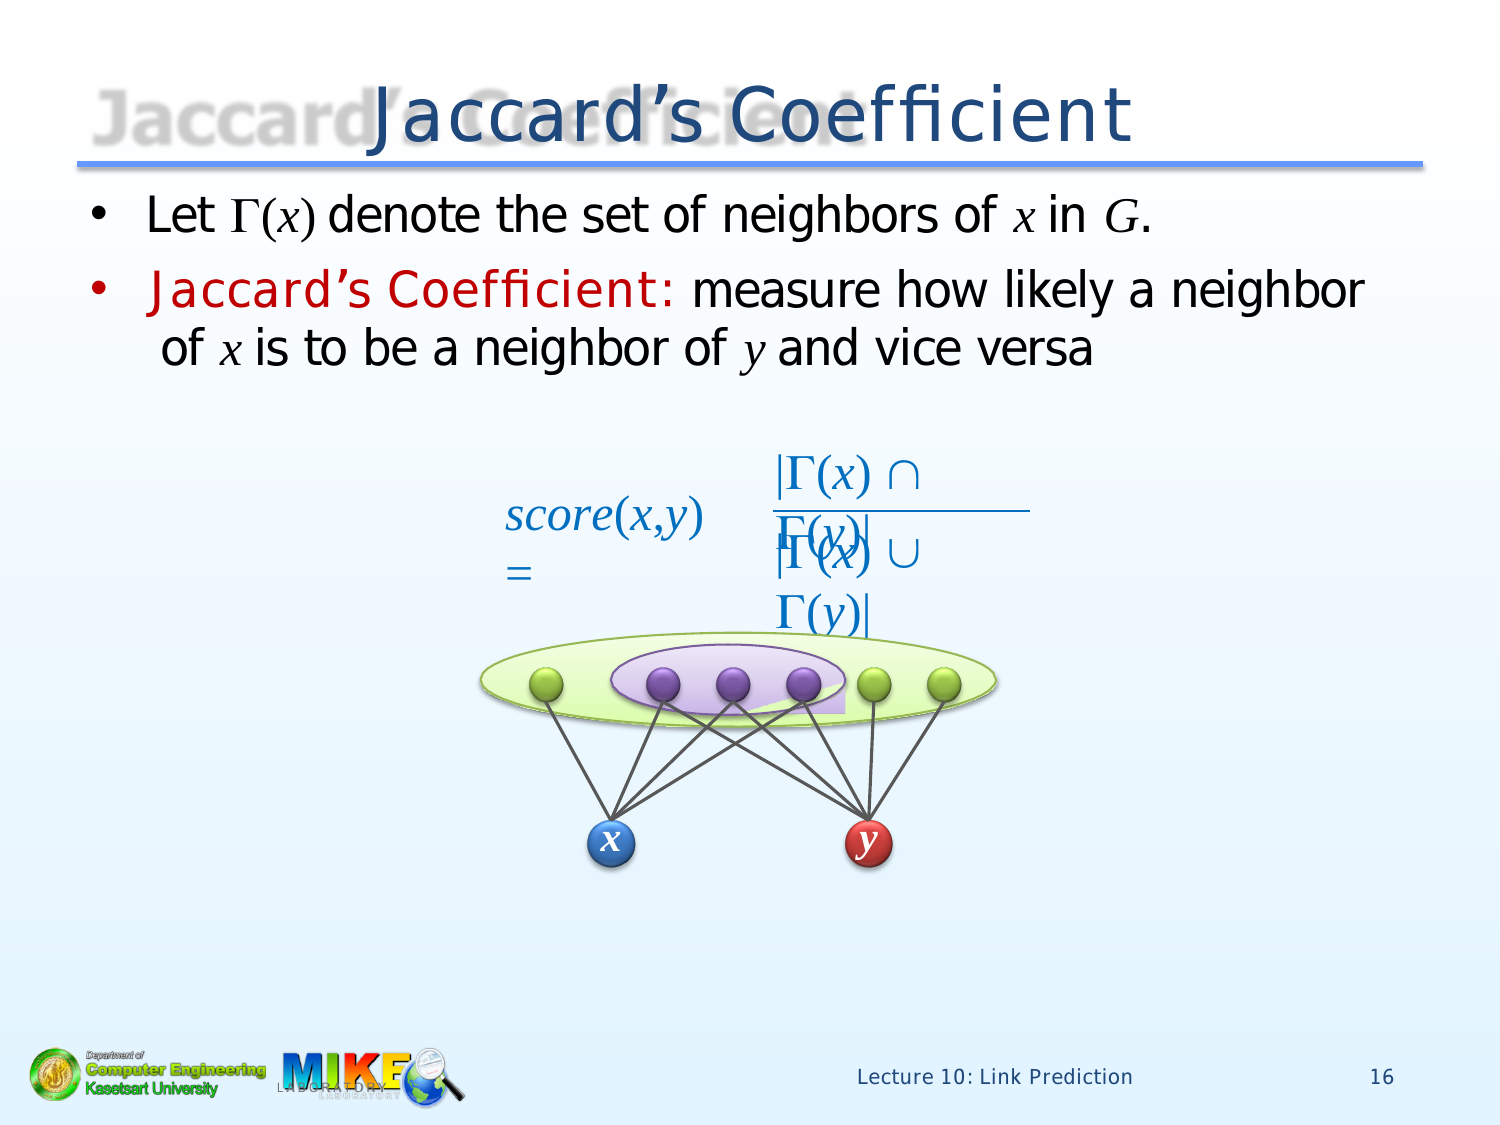

# Jaccard’s Coefficient
Let Γ(x) denote the set of neighbors of x in G.
Jaccard’s Coefficient: measure how likely a neighbor  of x is to be a neighbor of y and vice versa
|Γ(x) ∩ Γ(y)|
score(x,y)	=

|Γ(x) ∪ Γ(y)|

x
y
Lecture 10: Link Prediction
16